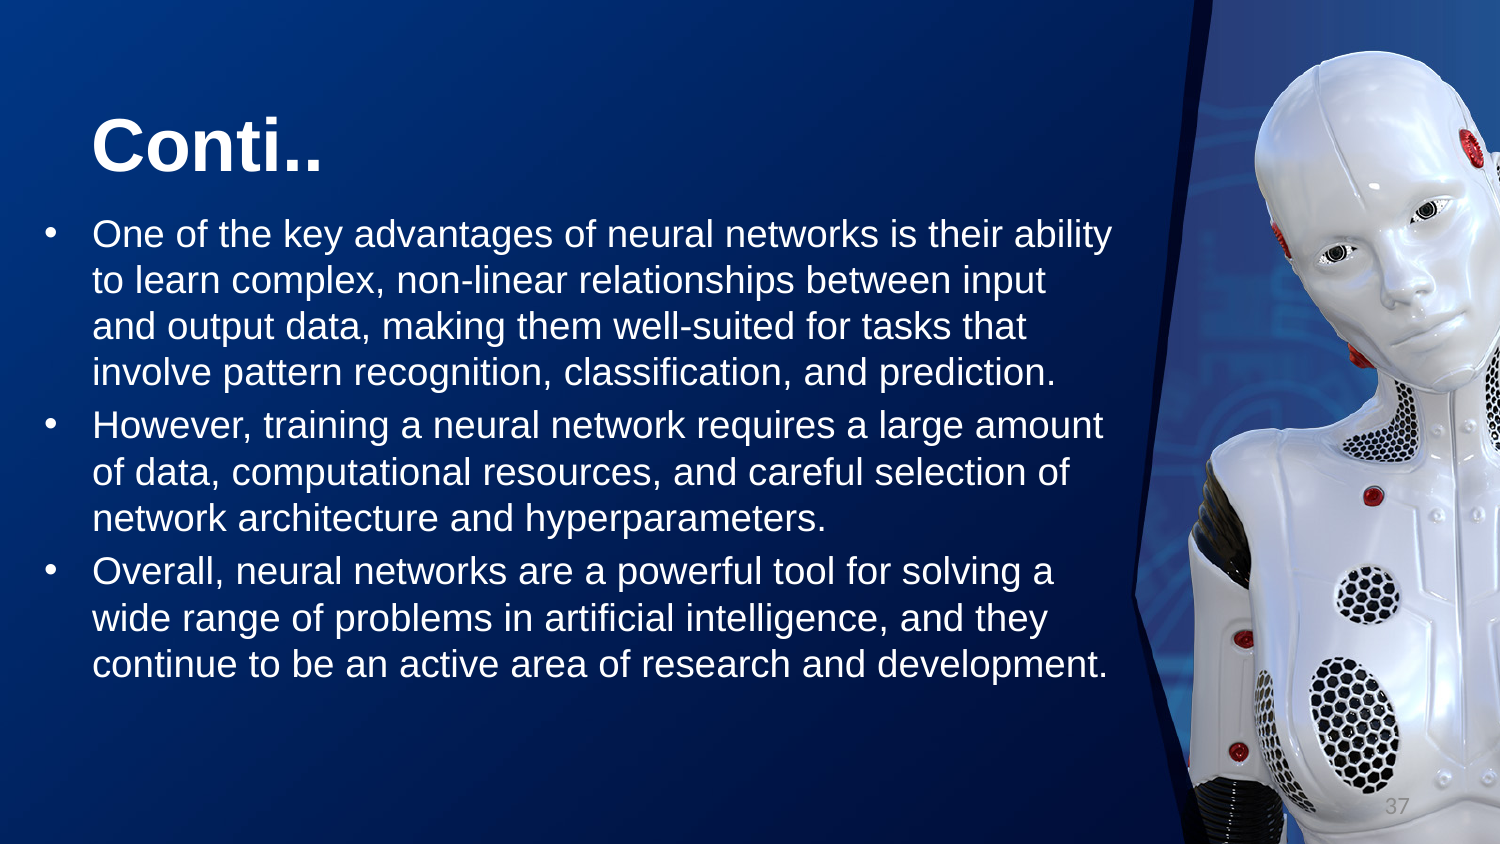

# Conti..
One of the key advantages of neural networks is their ability to learn complex, non-linear relationships between input and output data, making them well-suited for tasks that involve pattern recognition, classification, and prediction.
However, training a neural network requires a large amount of data, computational resources, and careful selection of network architecture and hyperparameters.
Overall, neural networks are a powerful tool for solving a wide range of problems in artificial intelligence, and they continue to be an active area of research and development.
37